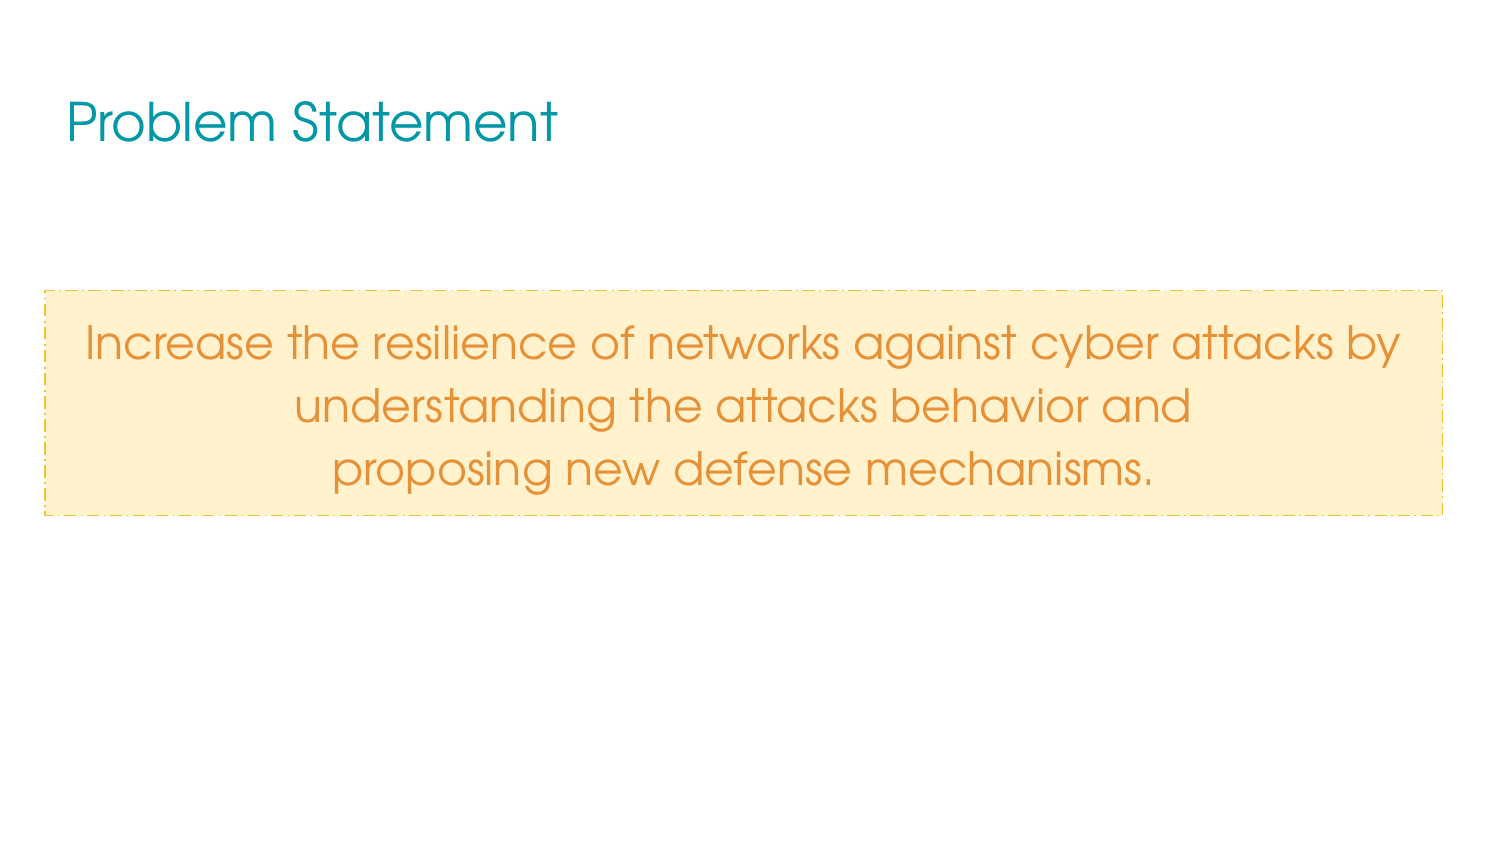

# Problem Statement
Increase the resilience of networks against cyber attacks by understanding the attacks behavior and
proposing new defense mechanisms.